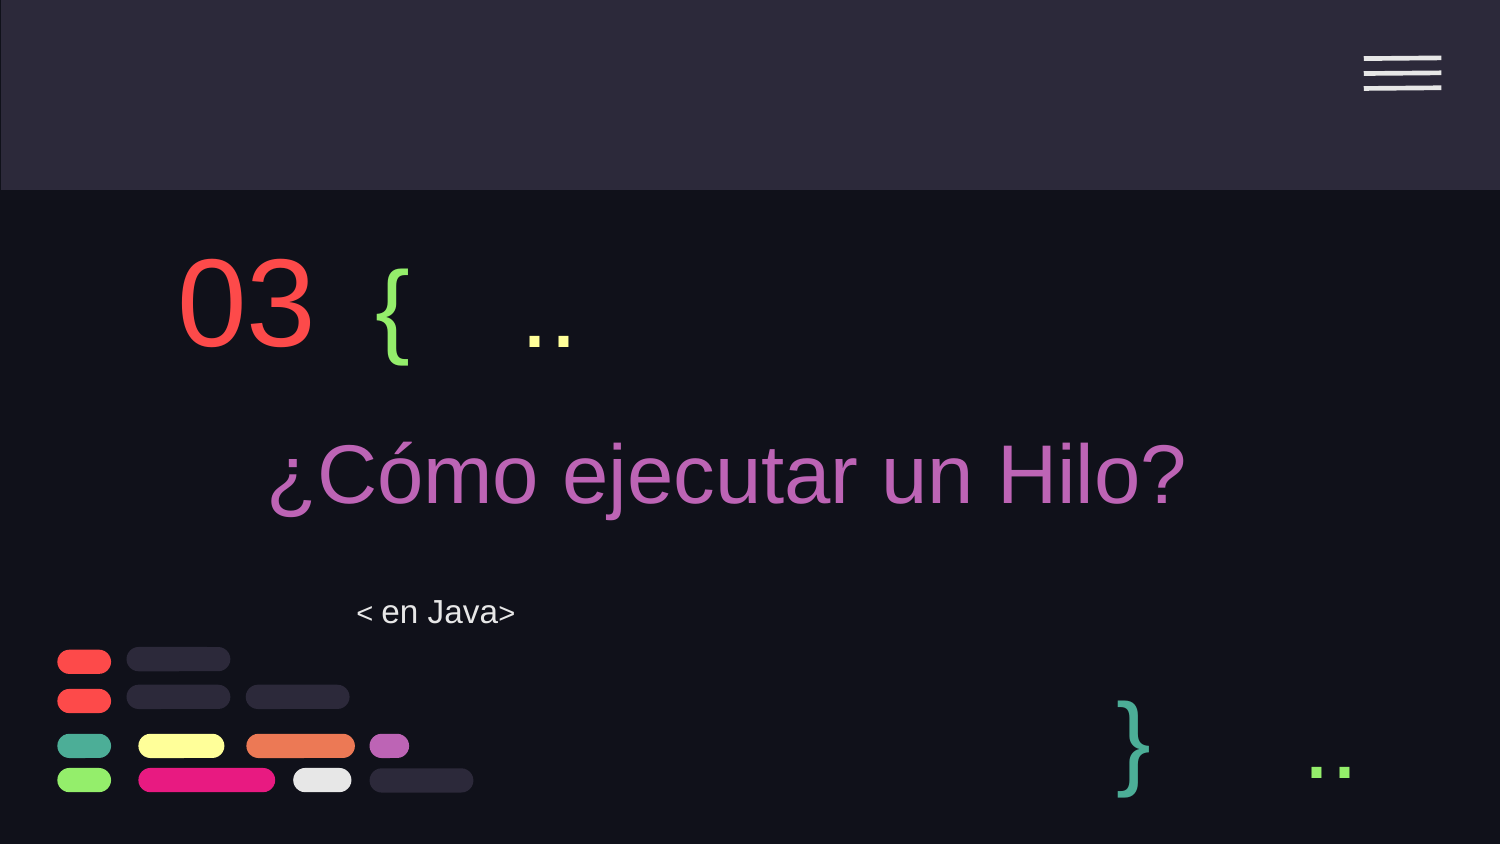

03
{
..
# ¿Cómo ejecutar un Hilo?
< en Java>

}
..